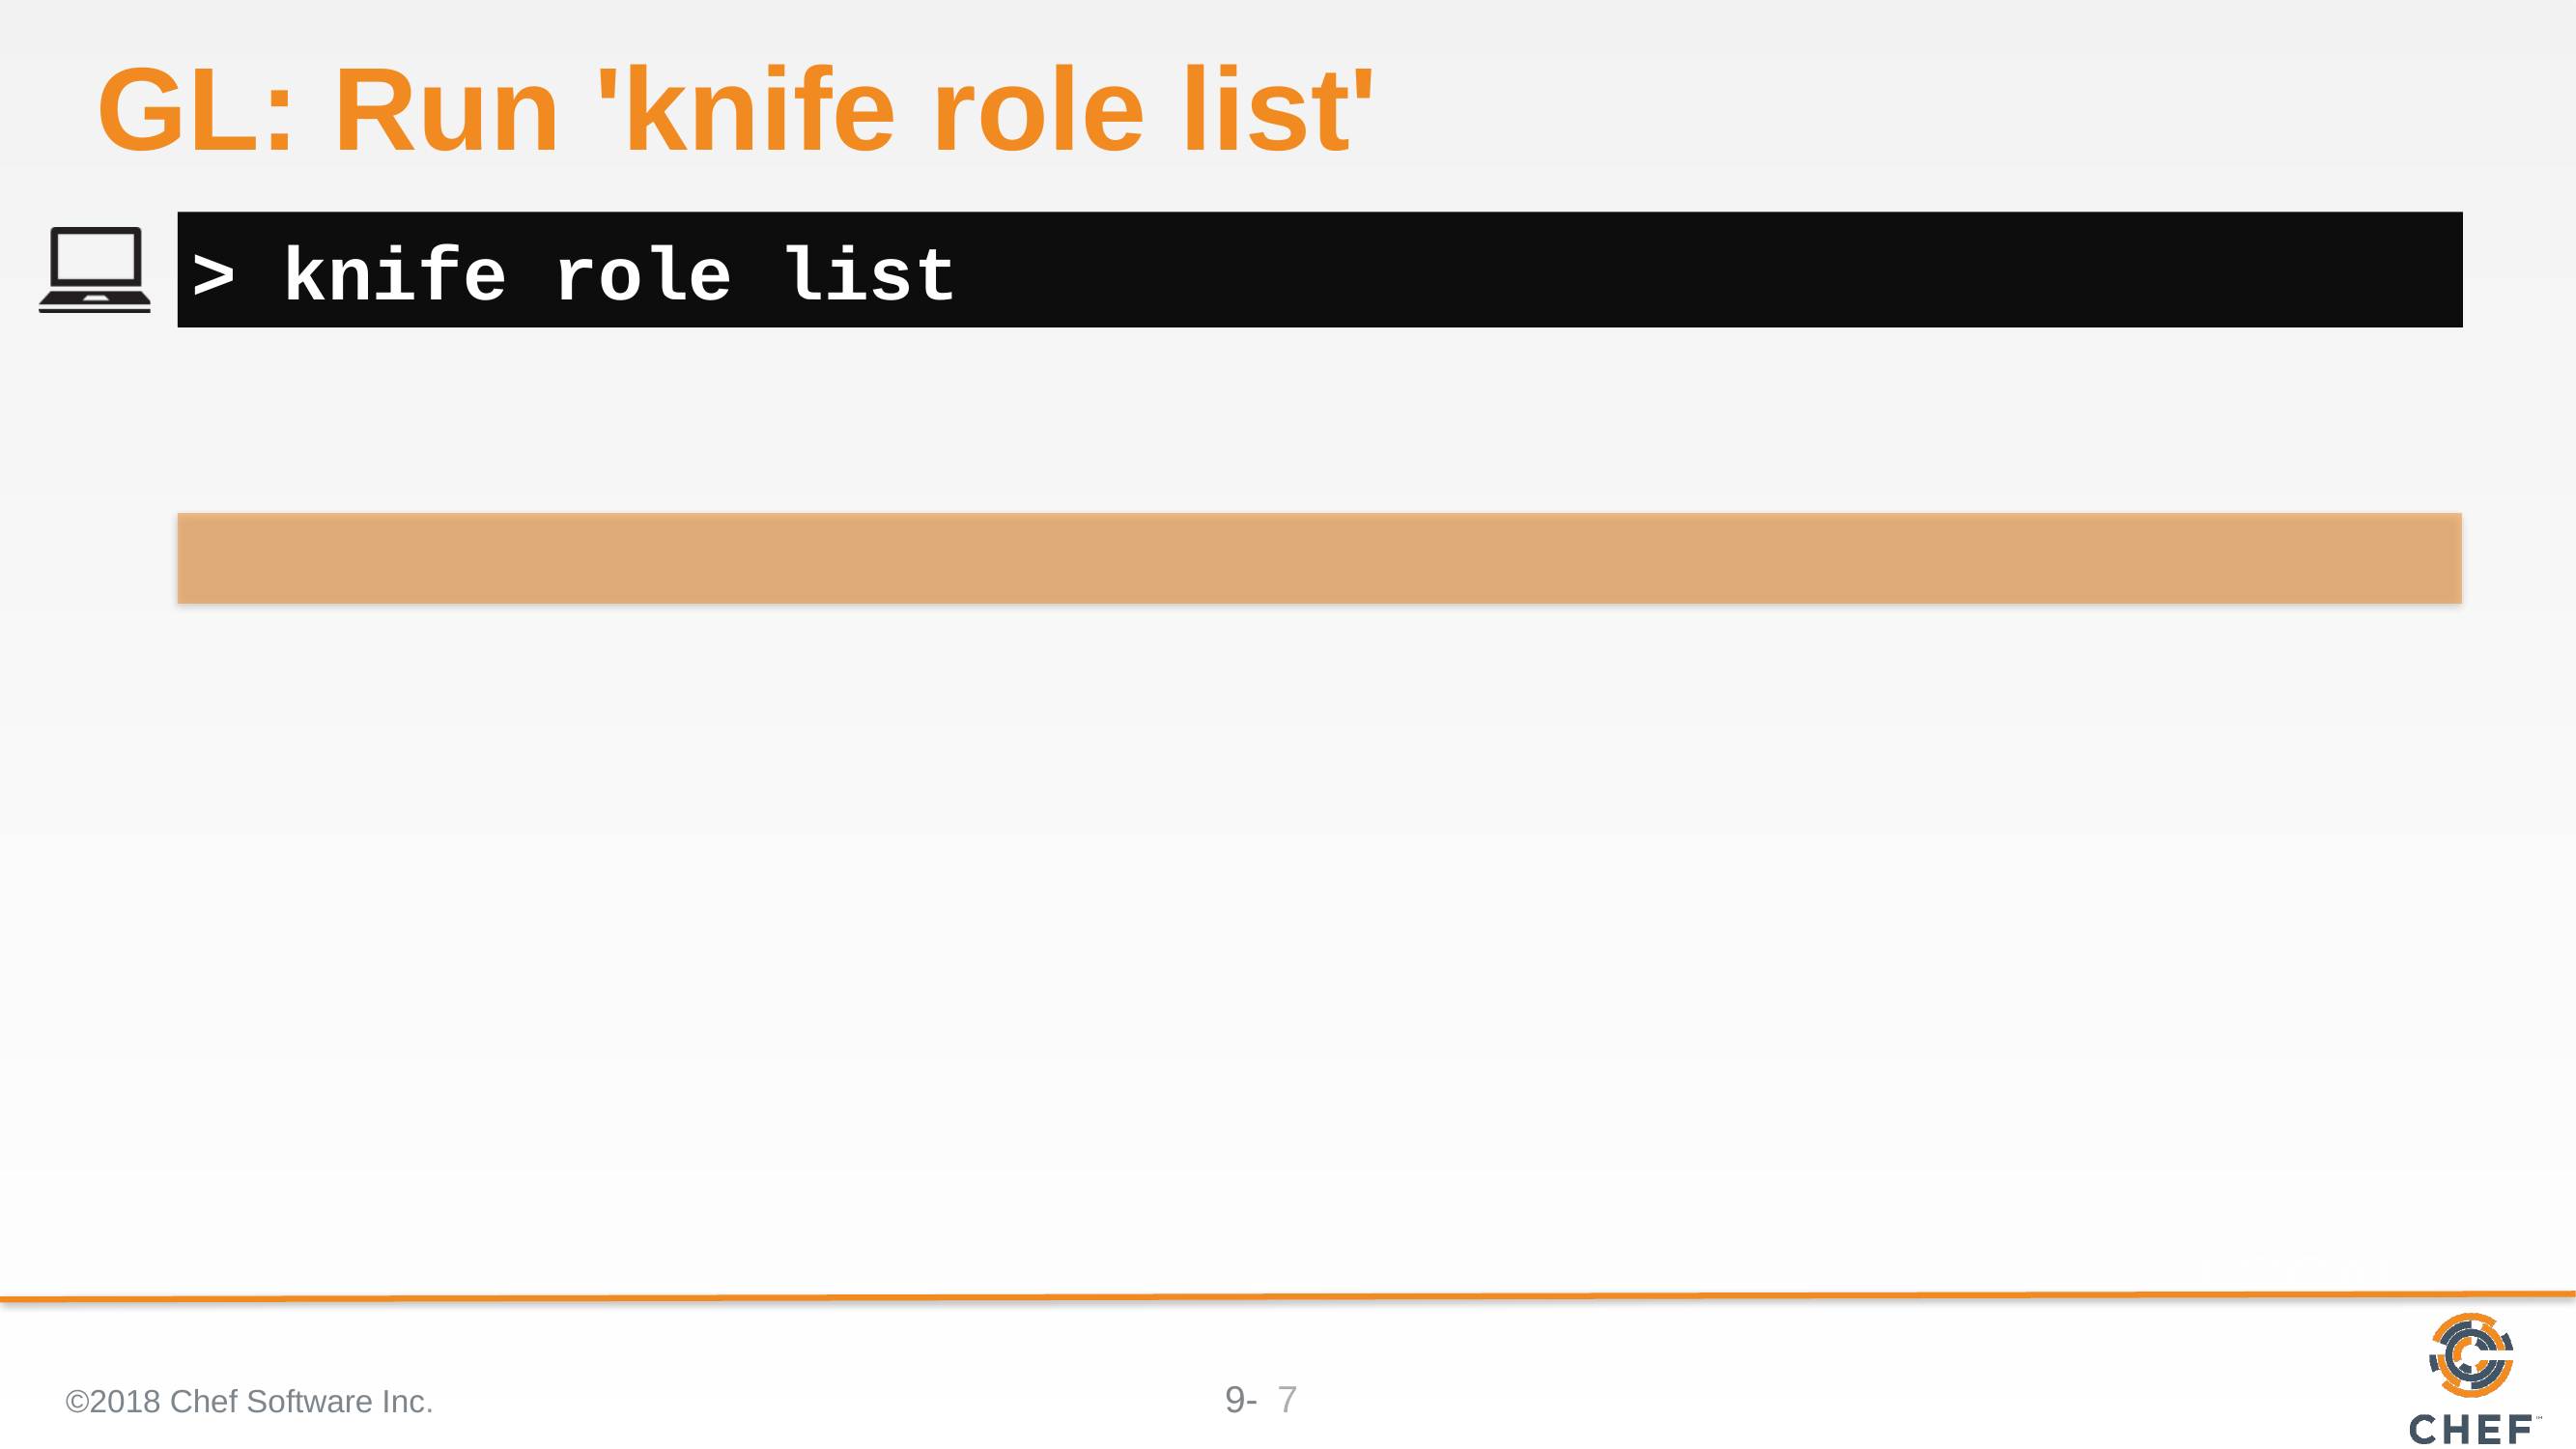

# GL: Run 'knife role list'
> knife role list

©2018 Chef Software Inc.
7